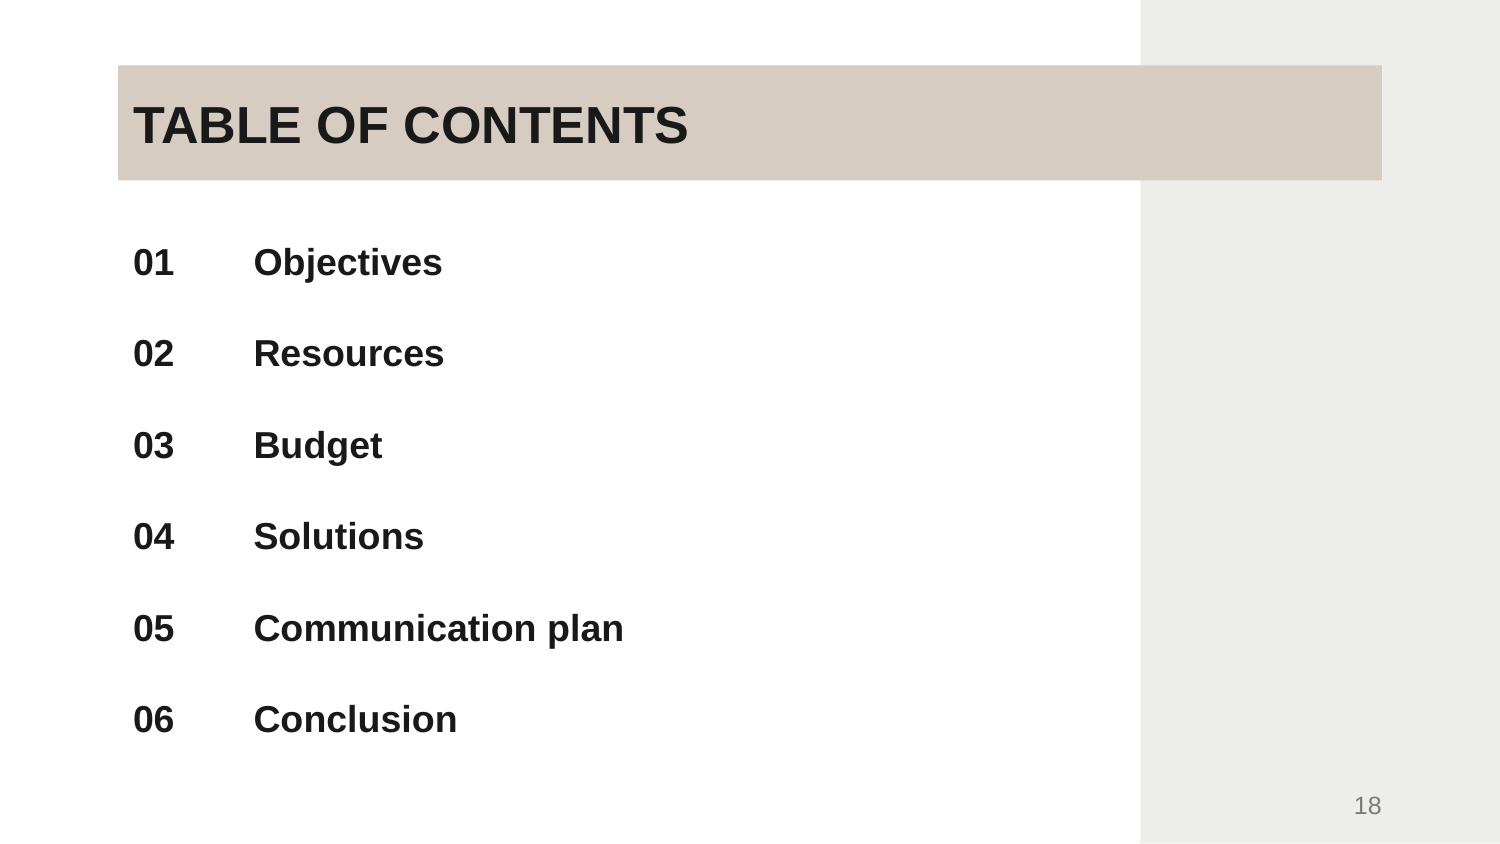

# TABLE OF CONTENTS
Objectives
01
Resources
02
Budget
03
Solutions
04
Communication plan
05
Conclusion
06
18